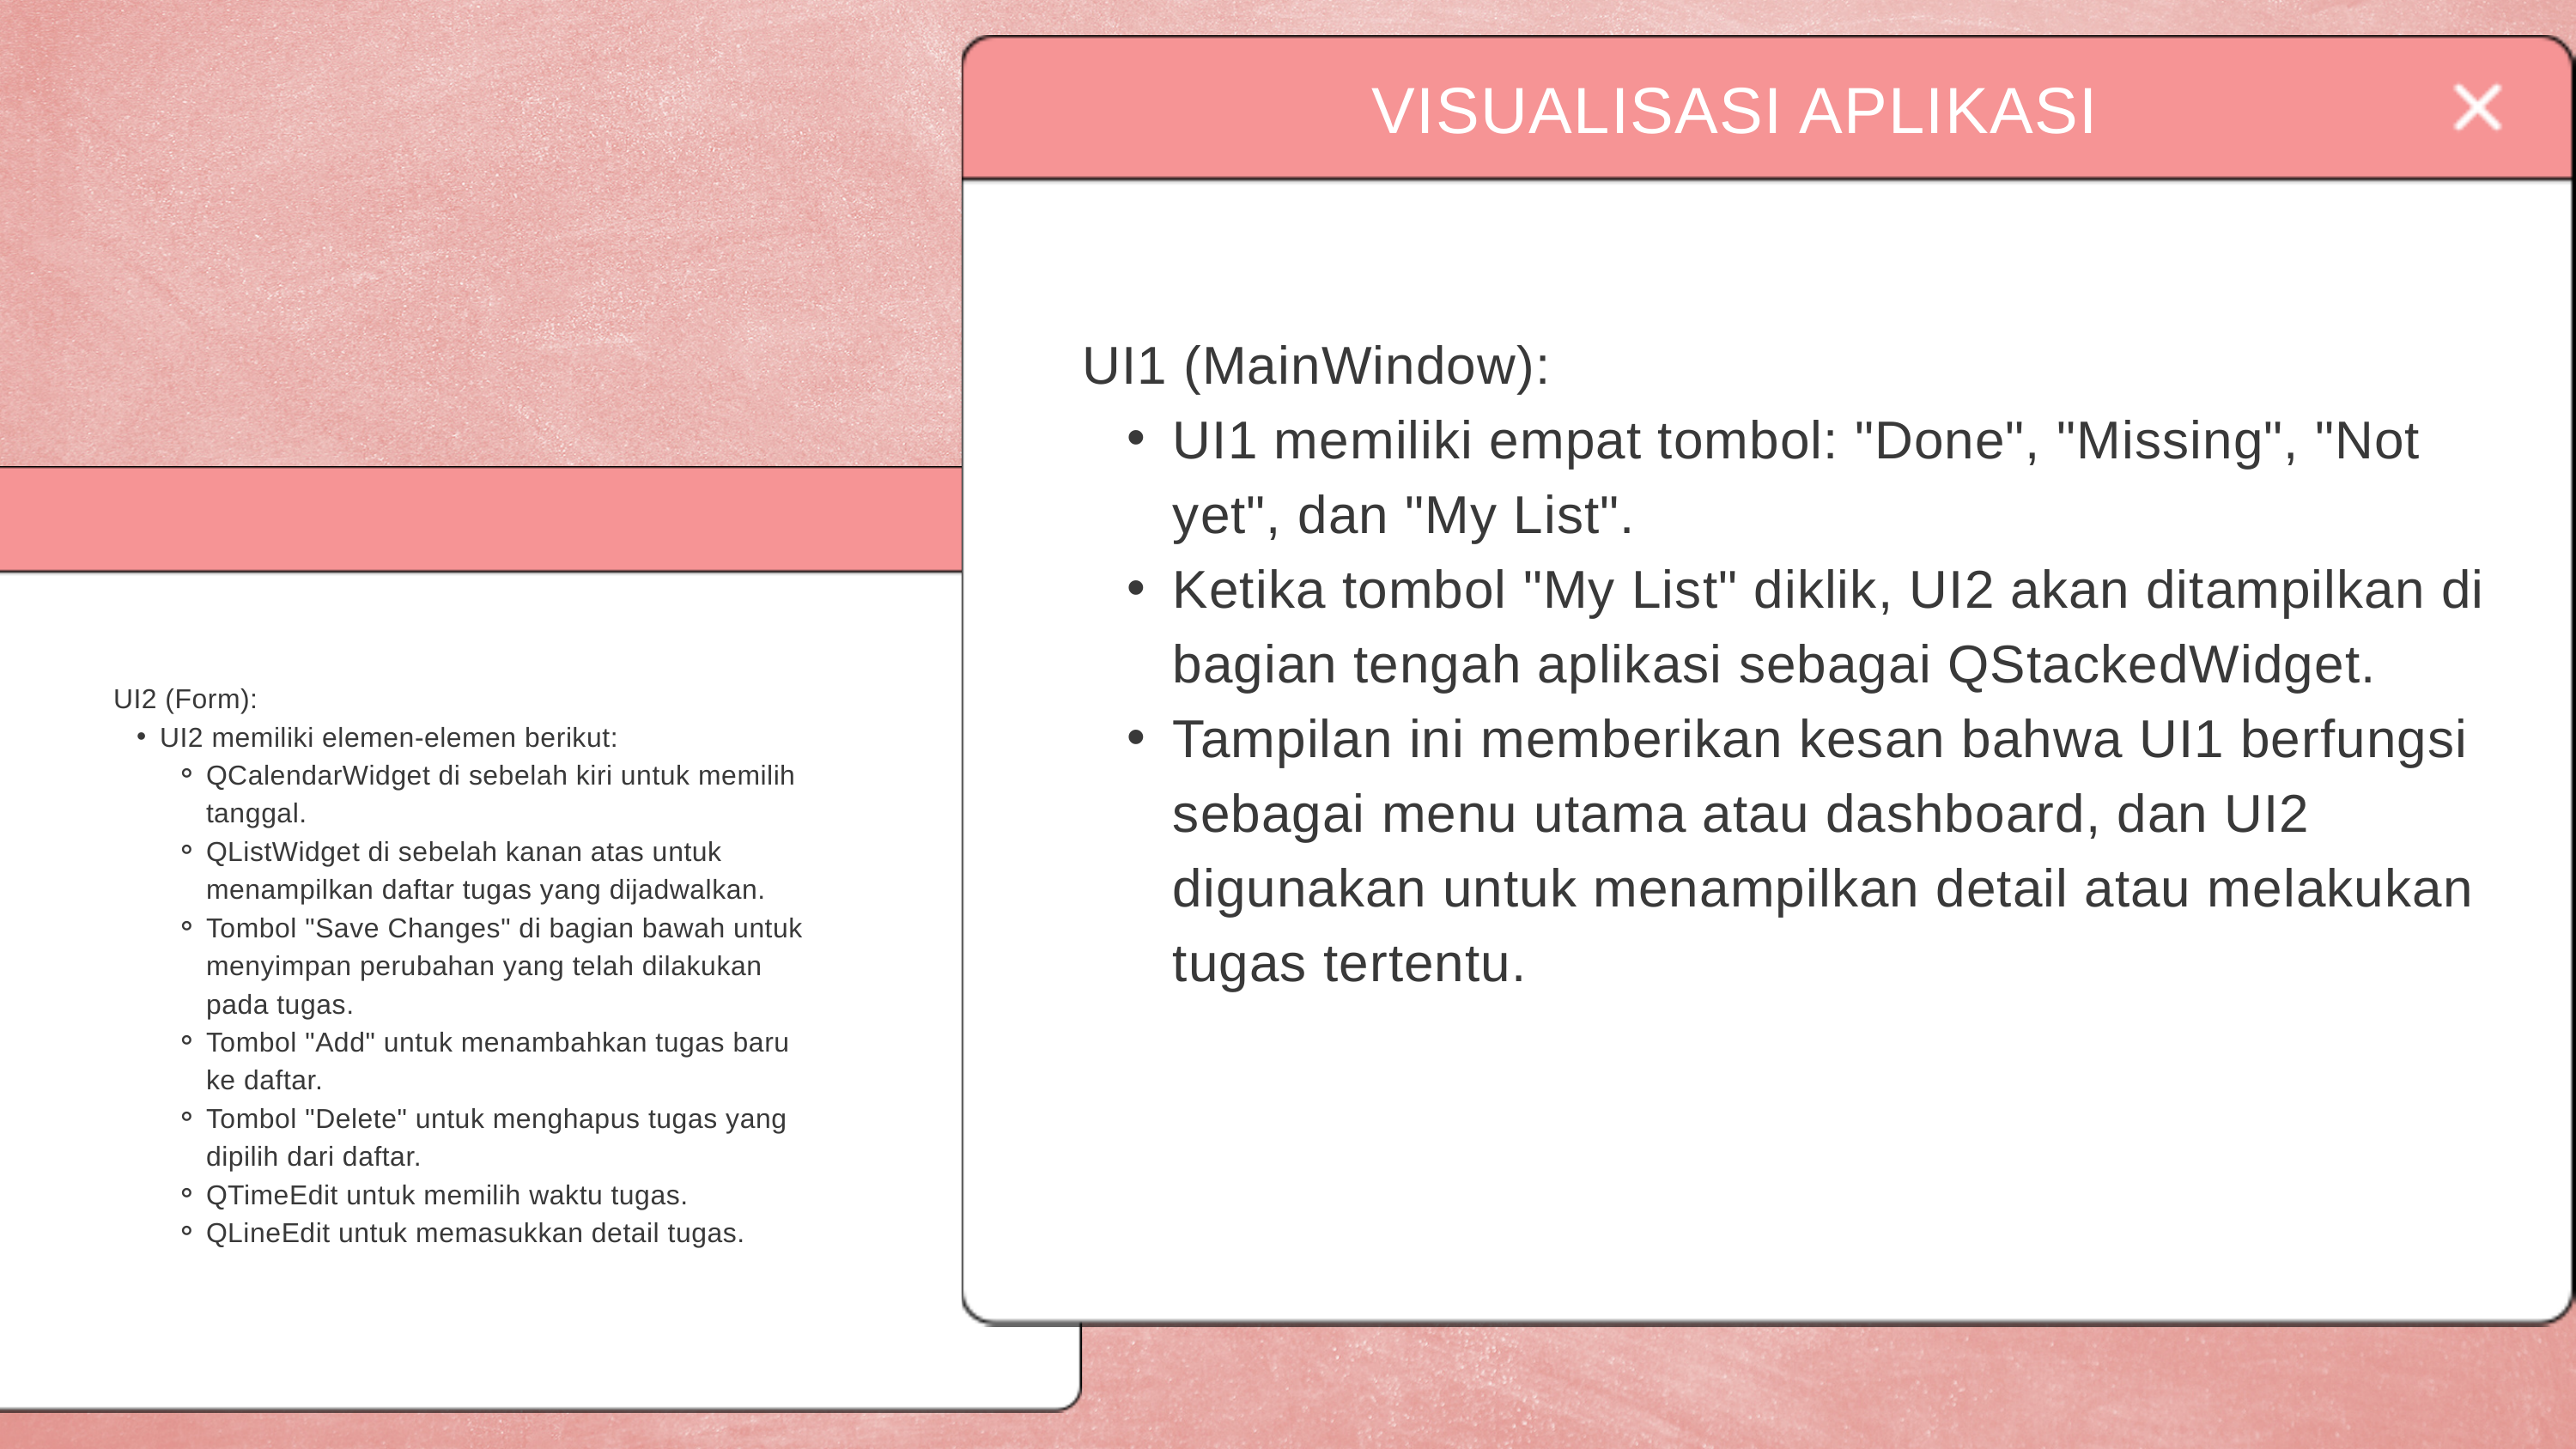

VISUALISASI APLIKASI
UI1 (MainWindow):
UI1 memiliki empat tombol: "Done", "Missing", "Not yet", dan "My List".
Ketika tombol "My List" diklik, UI2 akan ditampilkan di bagian tengah aplikasi sebagai QStackedWidget.
Tampilan ini memberikan kesan bahwa UI1 berfungsi sebagai menu utama atau dashboard, dan UI2 digunakan untuk menampilkan detail atau melakukan tugas tertentu.

OBJECTIVES

UI2 (Form):
UI2 memiliki elemen-elemen berikut:
QCalendarWidget di sebelah kiri untuk memilih tanggal.
QListWidget di sebelah kanan atas untuk menampilkan daftar tugas yang dijadwalkan.
Tombol "Save Changes" di bagian bawah untuk menyimpan perubahan yang telah dilakukan pada tugas.
Tombol "Add" untuk menambahkan tugas baru ke daftar.
Tombol "Delete" untuk menghapus tugas yang dipilih dari daftar.
QTimeEdit untuk memilih waktu tugas.
QLineEdit untuk memasukkan detail tugas.